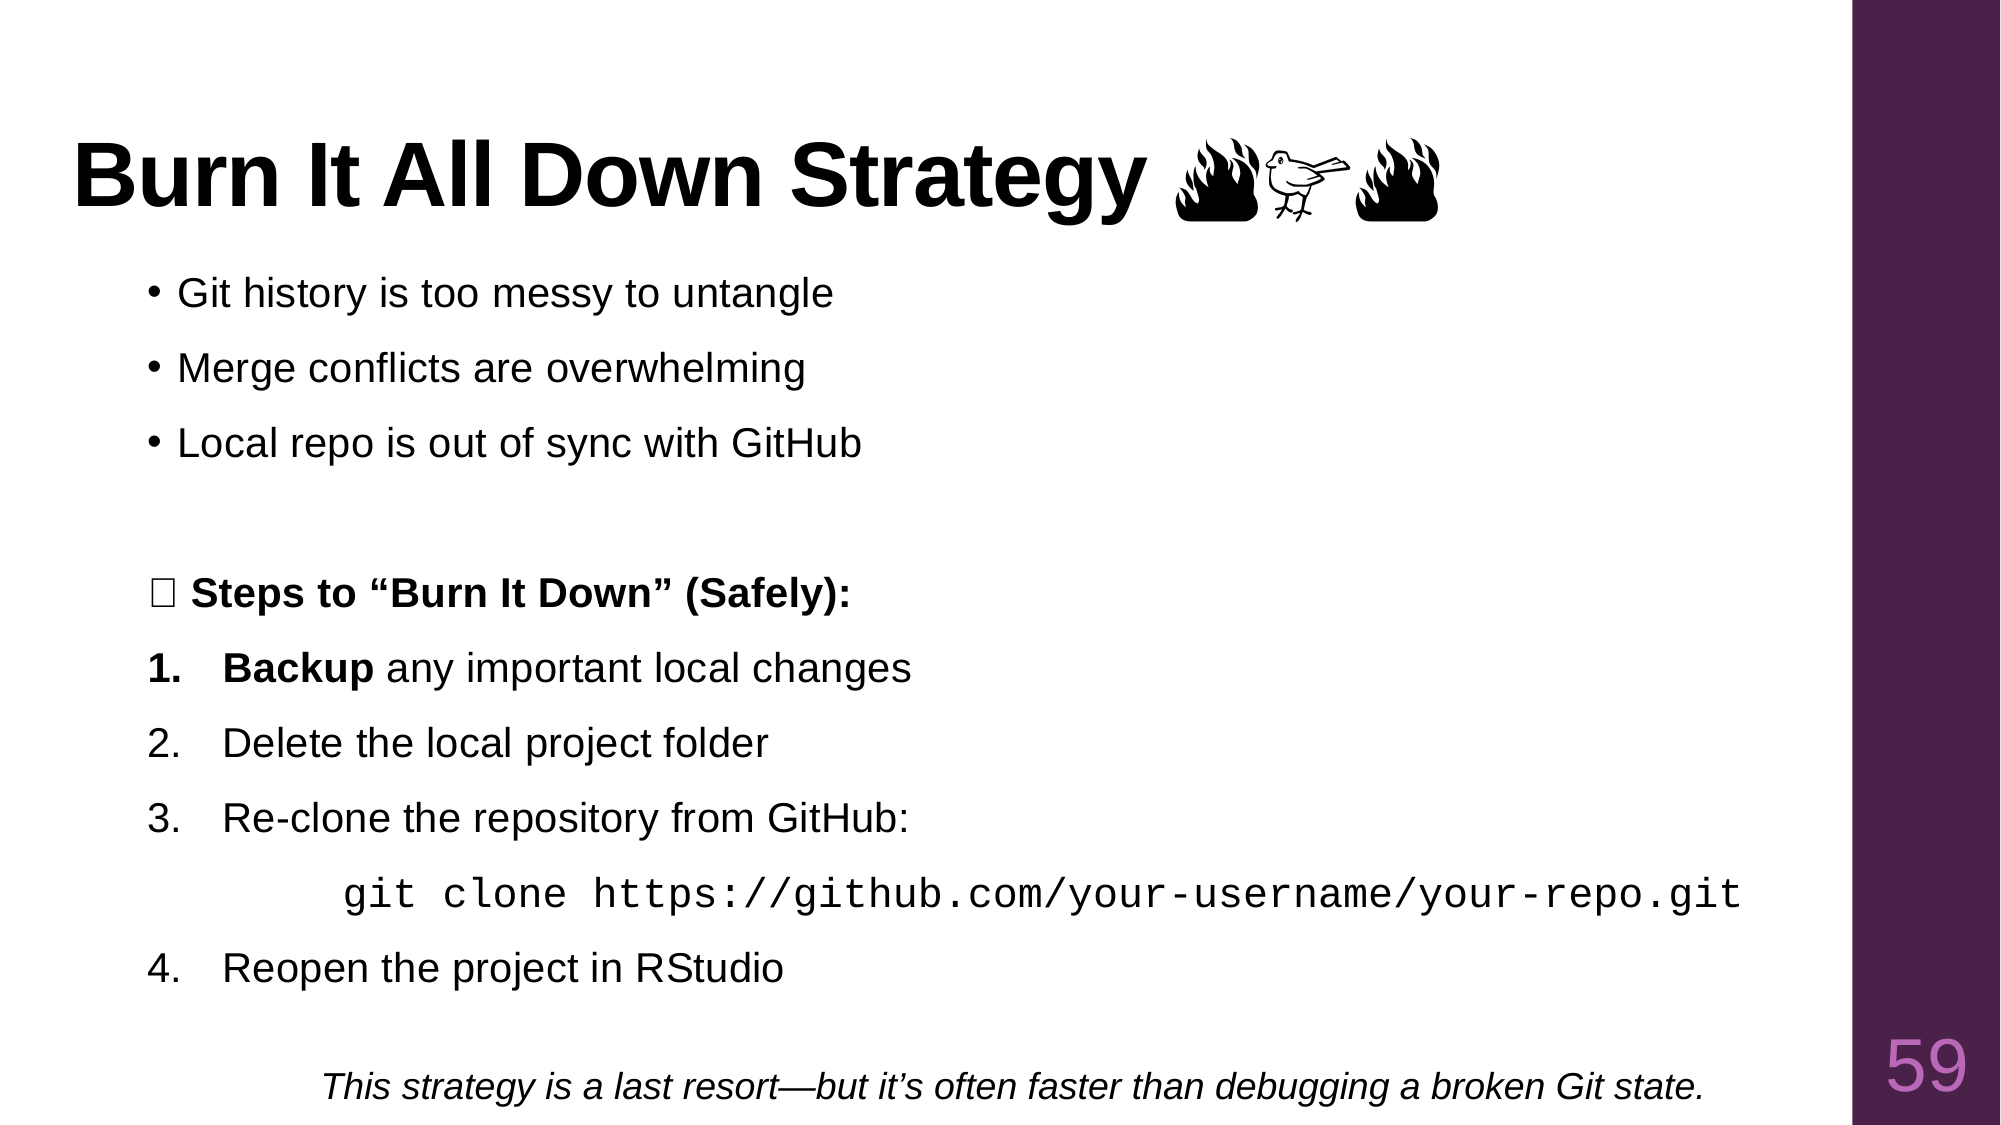

# Burn It All Down Strategy 🔥🧯🐦‍🔥
Git history is too messy to untangle
Merge conflicts are overwhelming
Local repo is out of sync with GitHub

🧹 Steps to “Burn It Down” (Safely):
Backup any important local changes
Delete the local project folder
Re-clone the repository from GitHub:
	git clone https://github.com/your-username/your-repo.git
Reopen the project in RStudio
59
This strategy is a last resort—but it’s often faster than debugging a broken Git state.